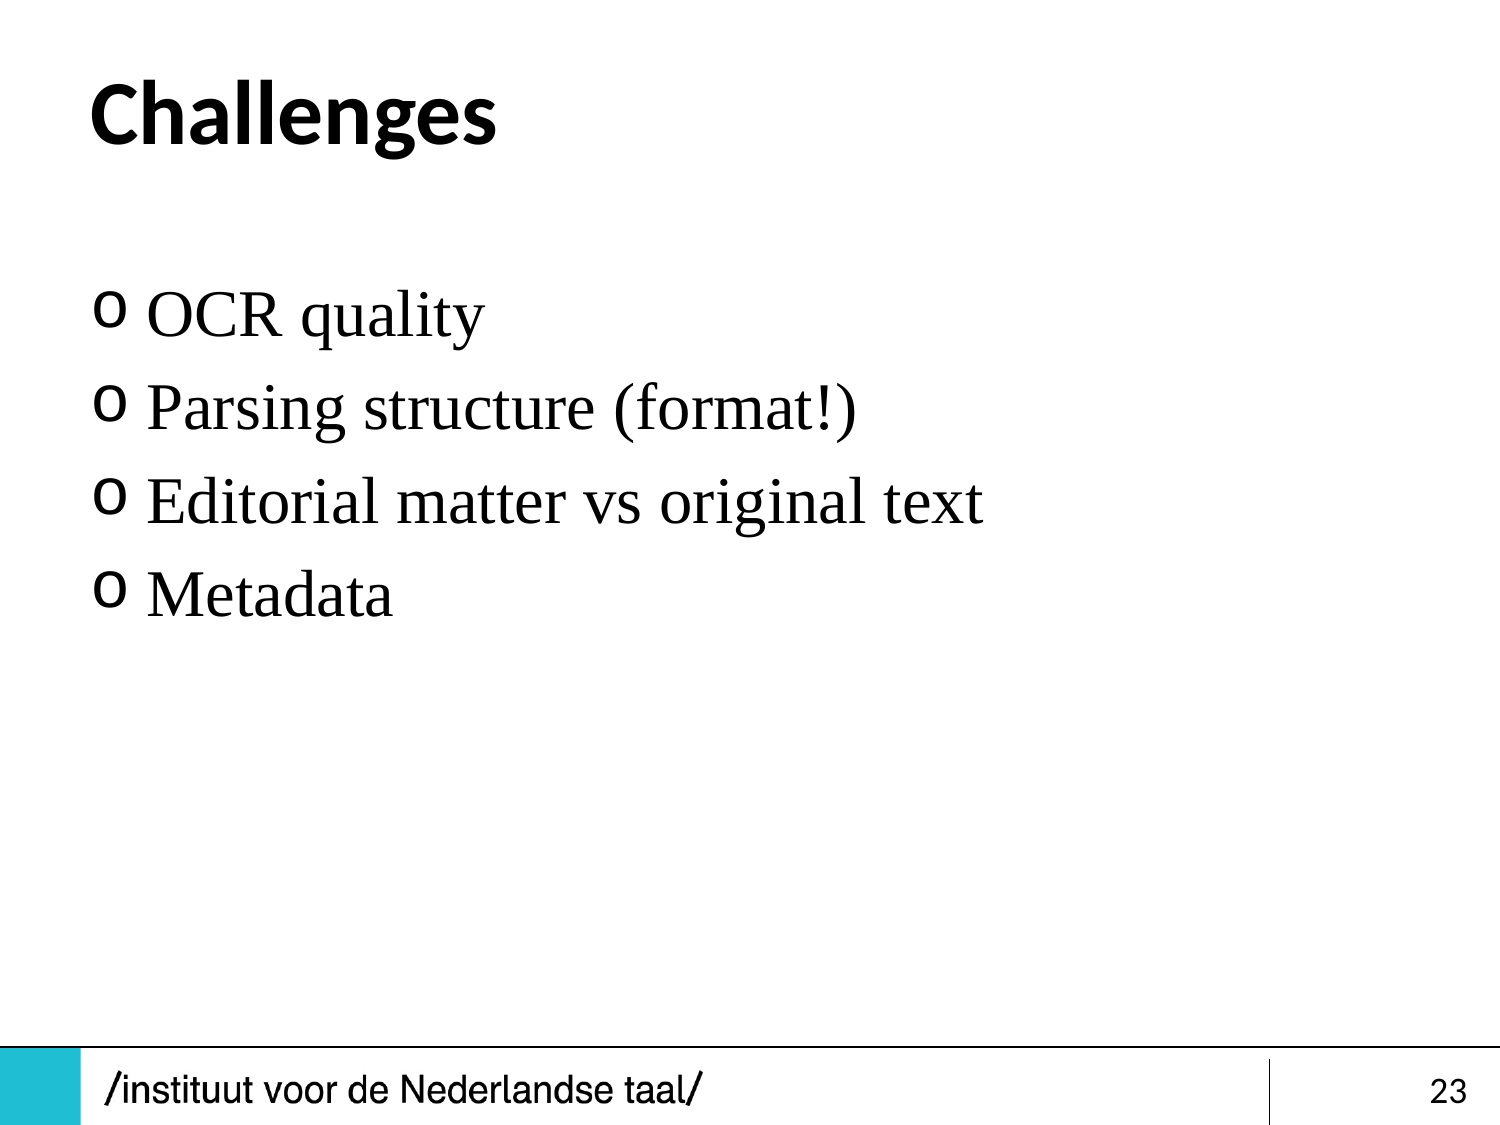

# Challenges
OCR quality
Parsing structure (format!)
Editorial matter vs original text
Metadata
23